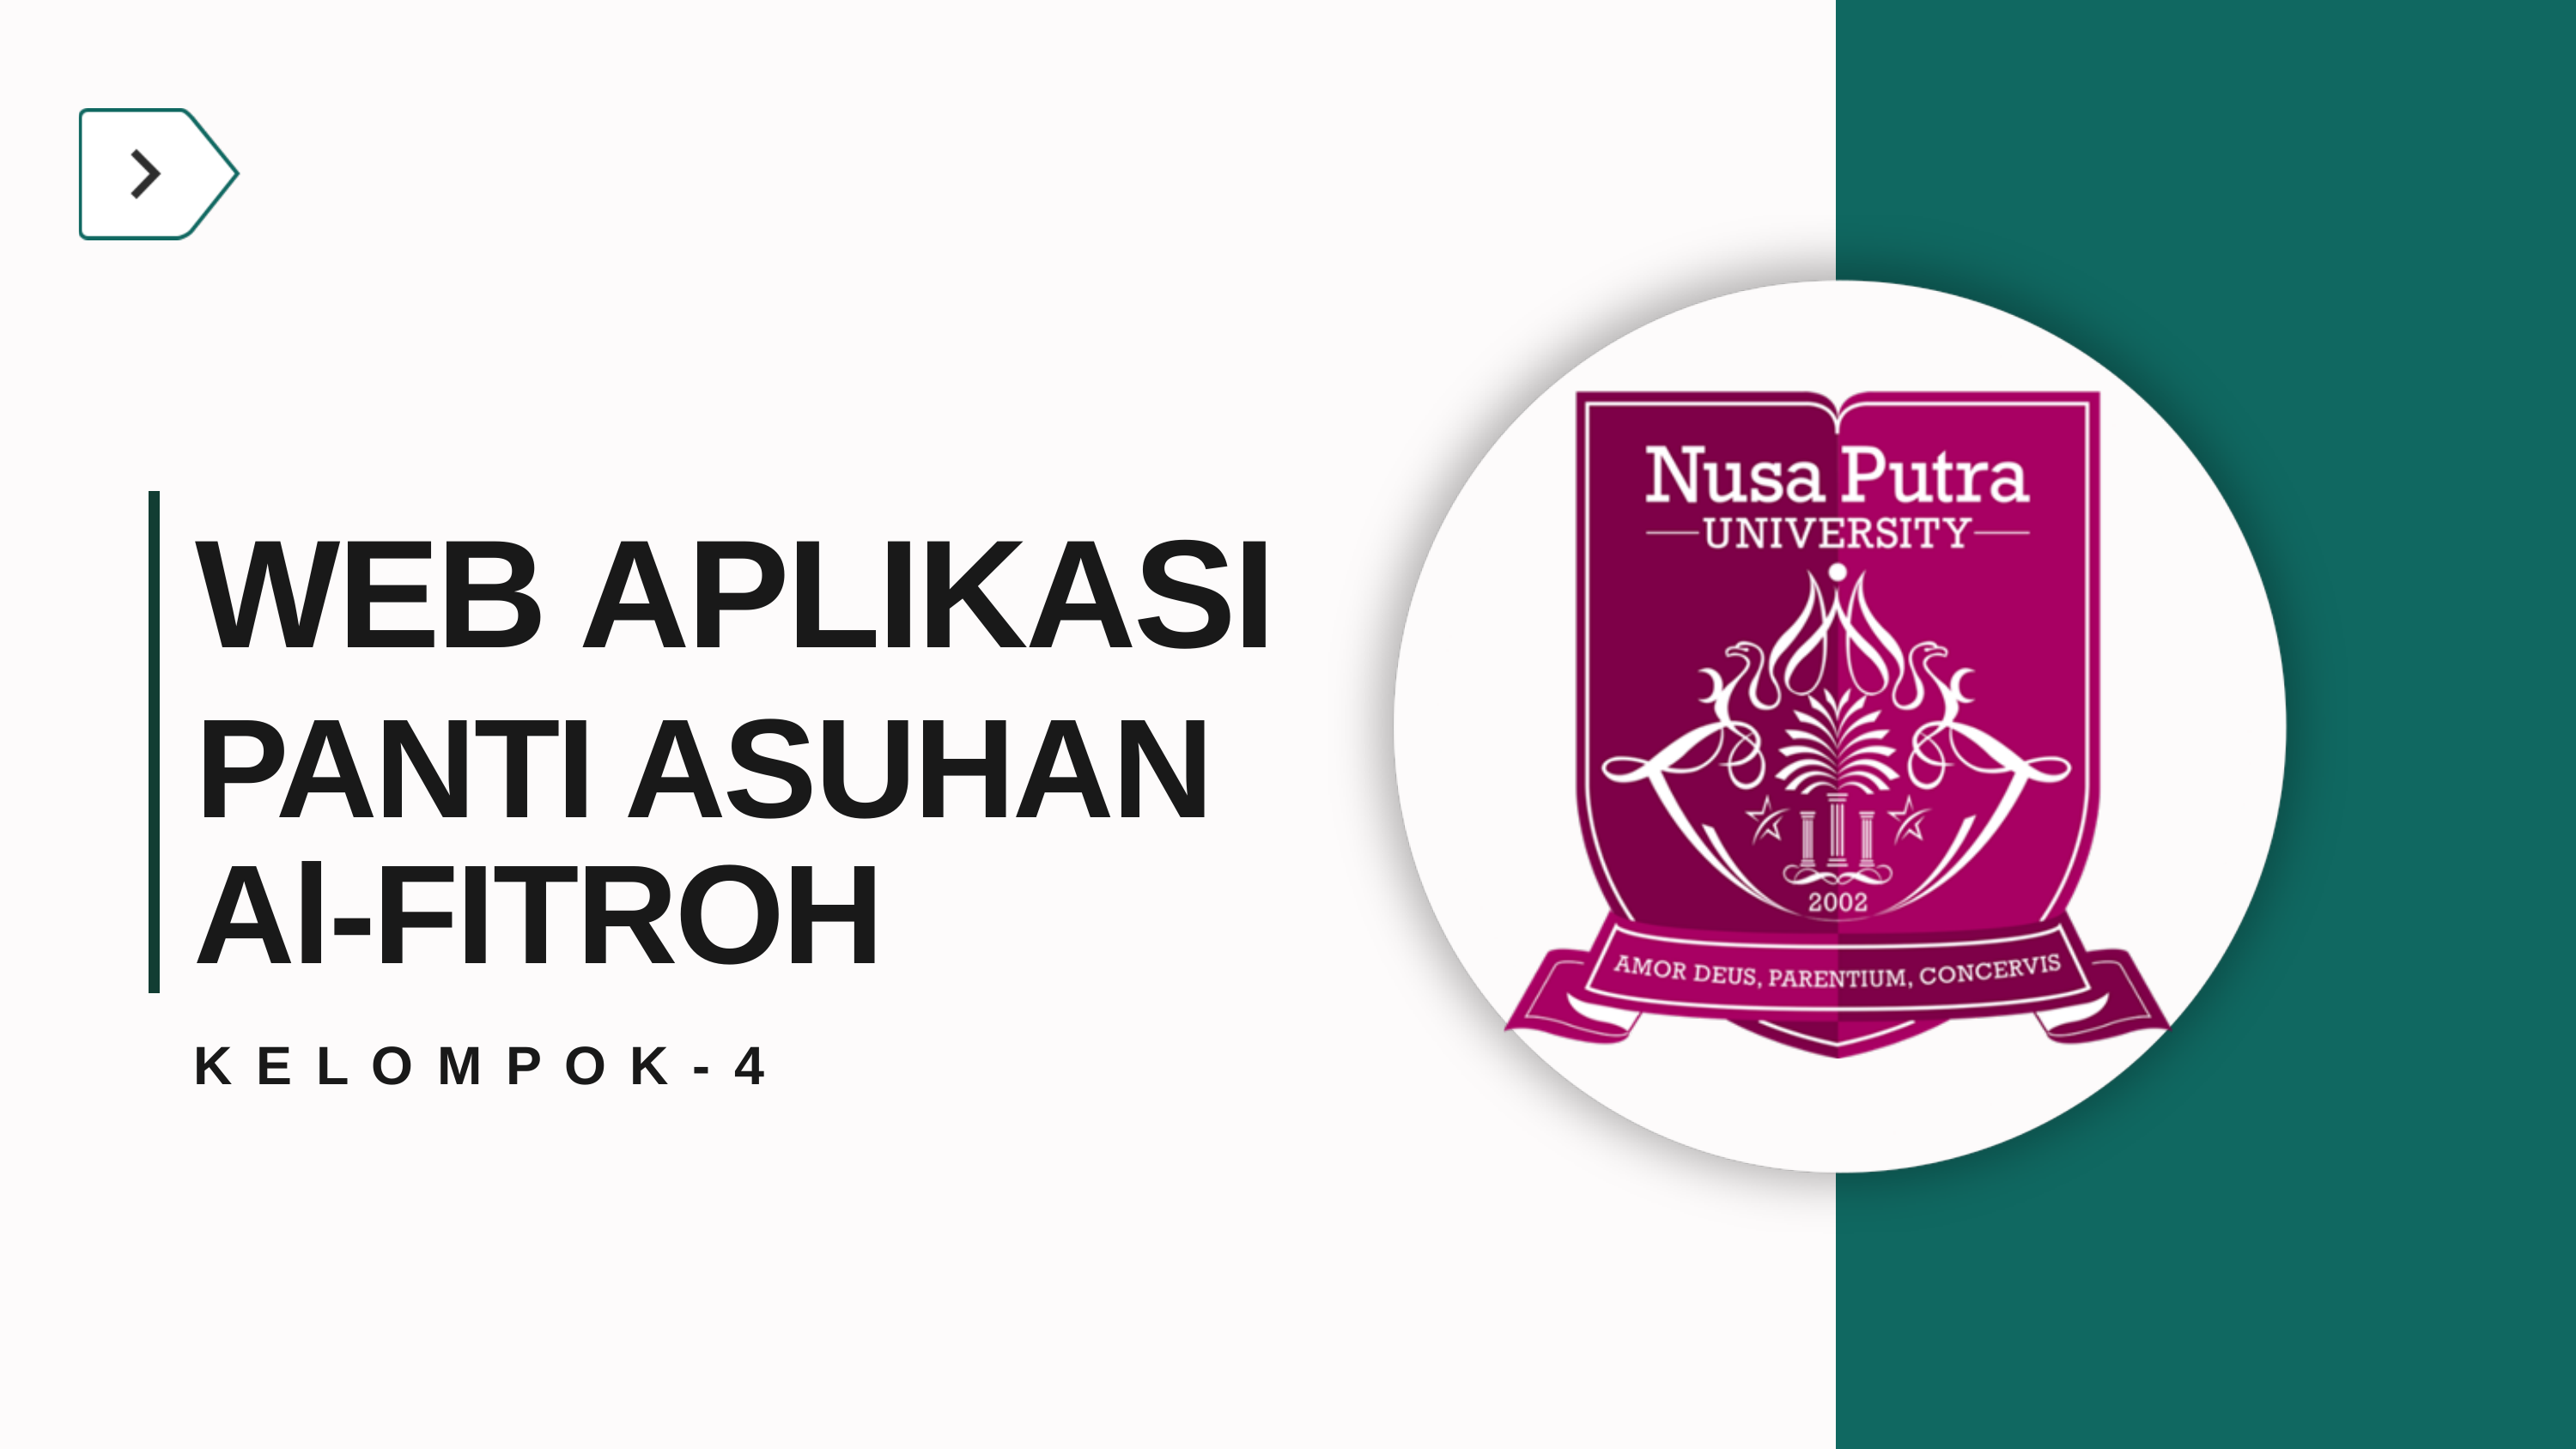

WEB APLIKASI

PANTI ASUHAN
Al-FITROH
K E L O M P O K - 4